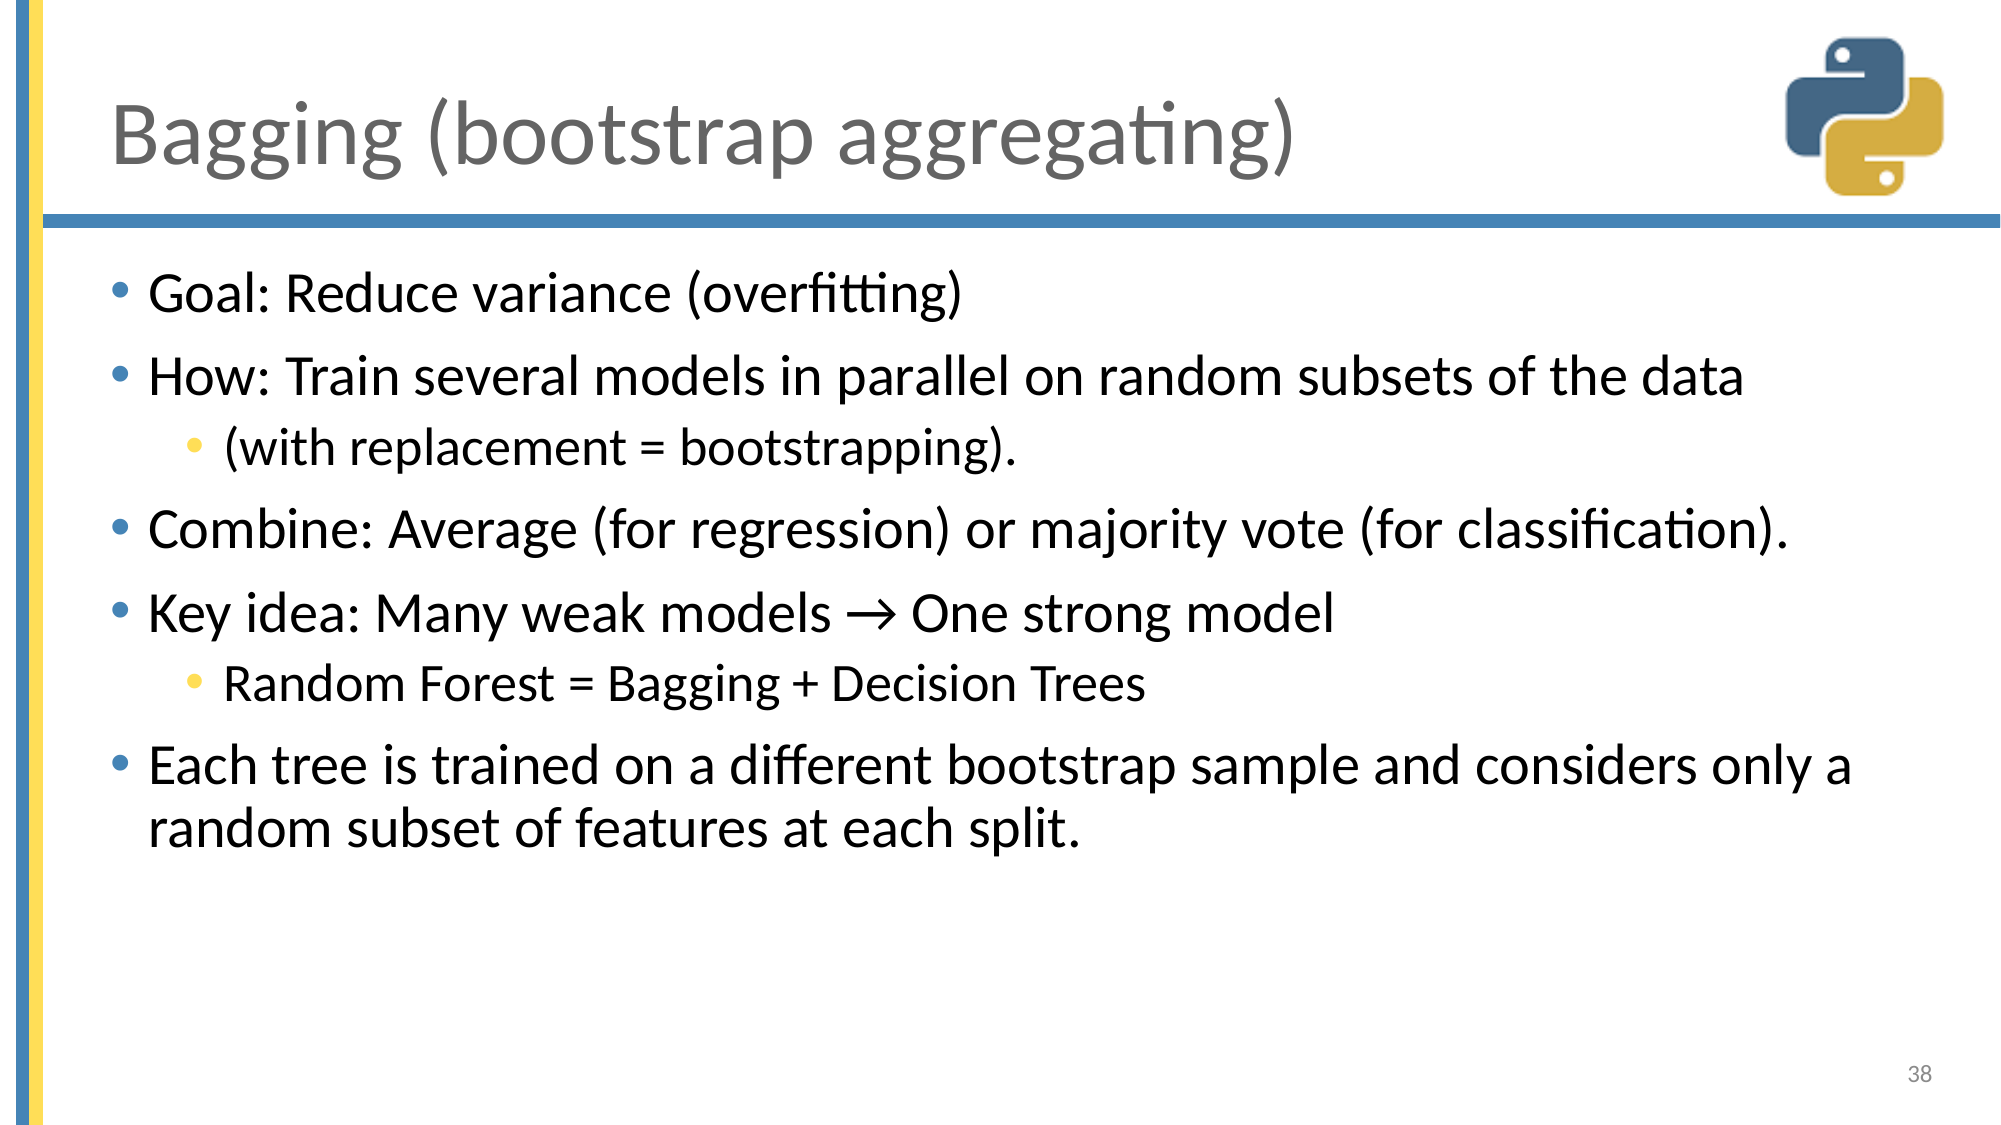

# Bagging (bootstrap aggregating)
Goal: Reduce variance (overfitting)
How: Train several models in parallel on random subsets of the data
(with replacement = bootstrapping).
Combine: Average (for regression) or majority vote (for classification).
Key idea: Many weak models → One strong model
Random Forest = Bagging + Decision Trees
Each tree is trained on a different bootstrap sample and considers only a random subset of features at each split.
38